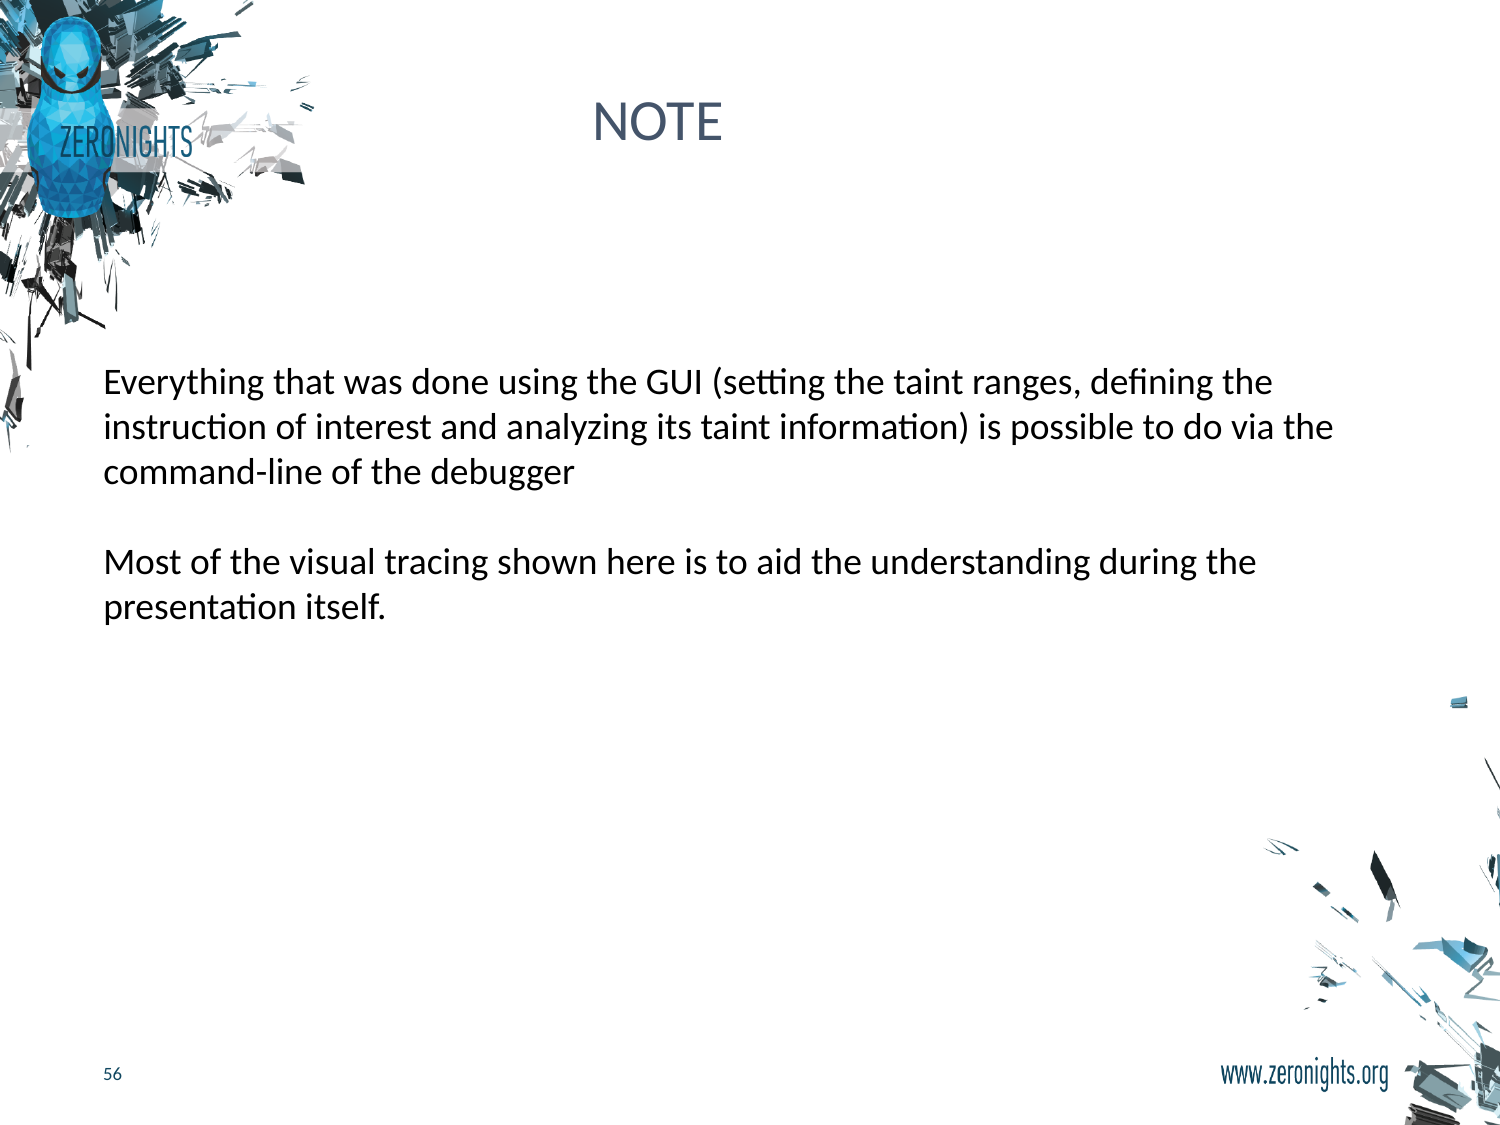

NOTE
Everything that was done using the GUI (setting the taint ranges, defining the instruction of interest and analyzing its taint information) is possible to do via the command-line of the debugger

Most of the visual tracing shown here is to aid the understanding during the presentation itself.
56